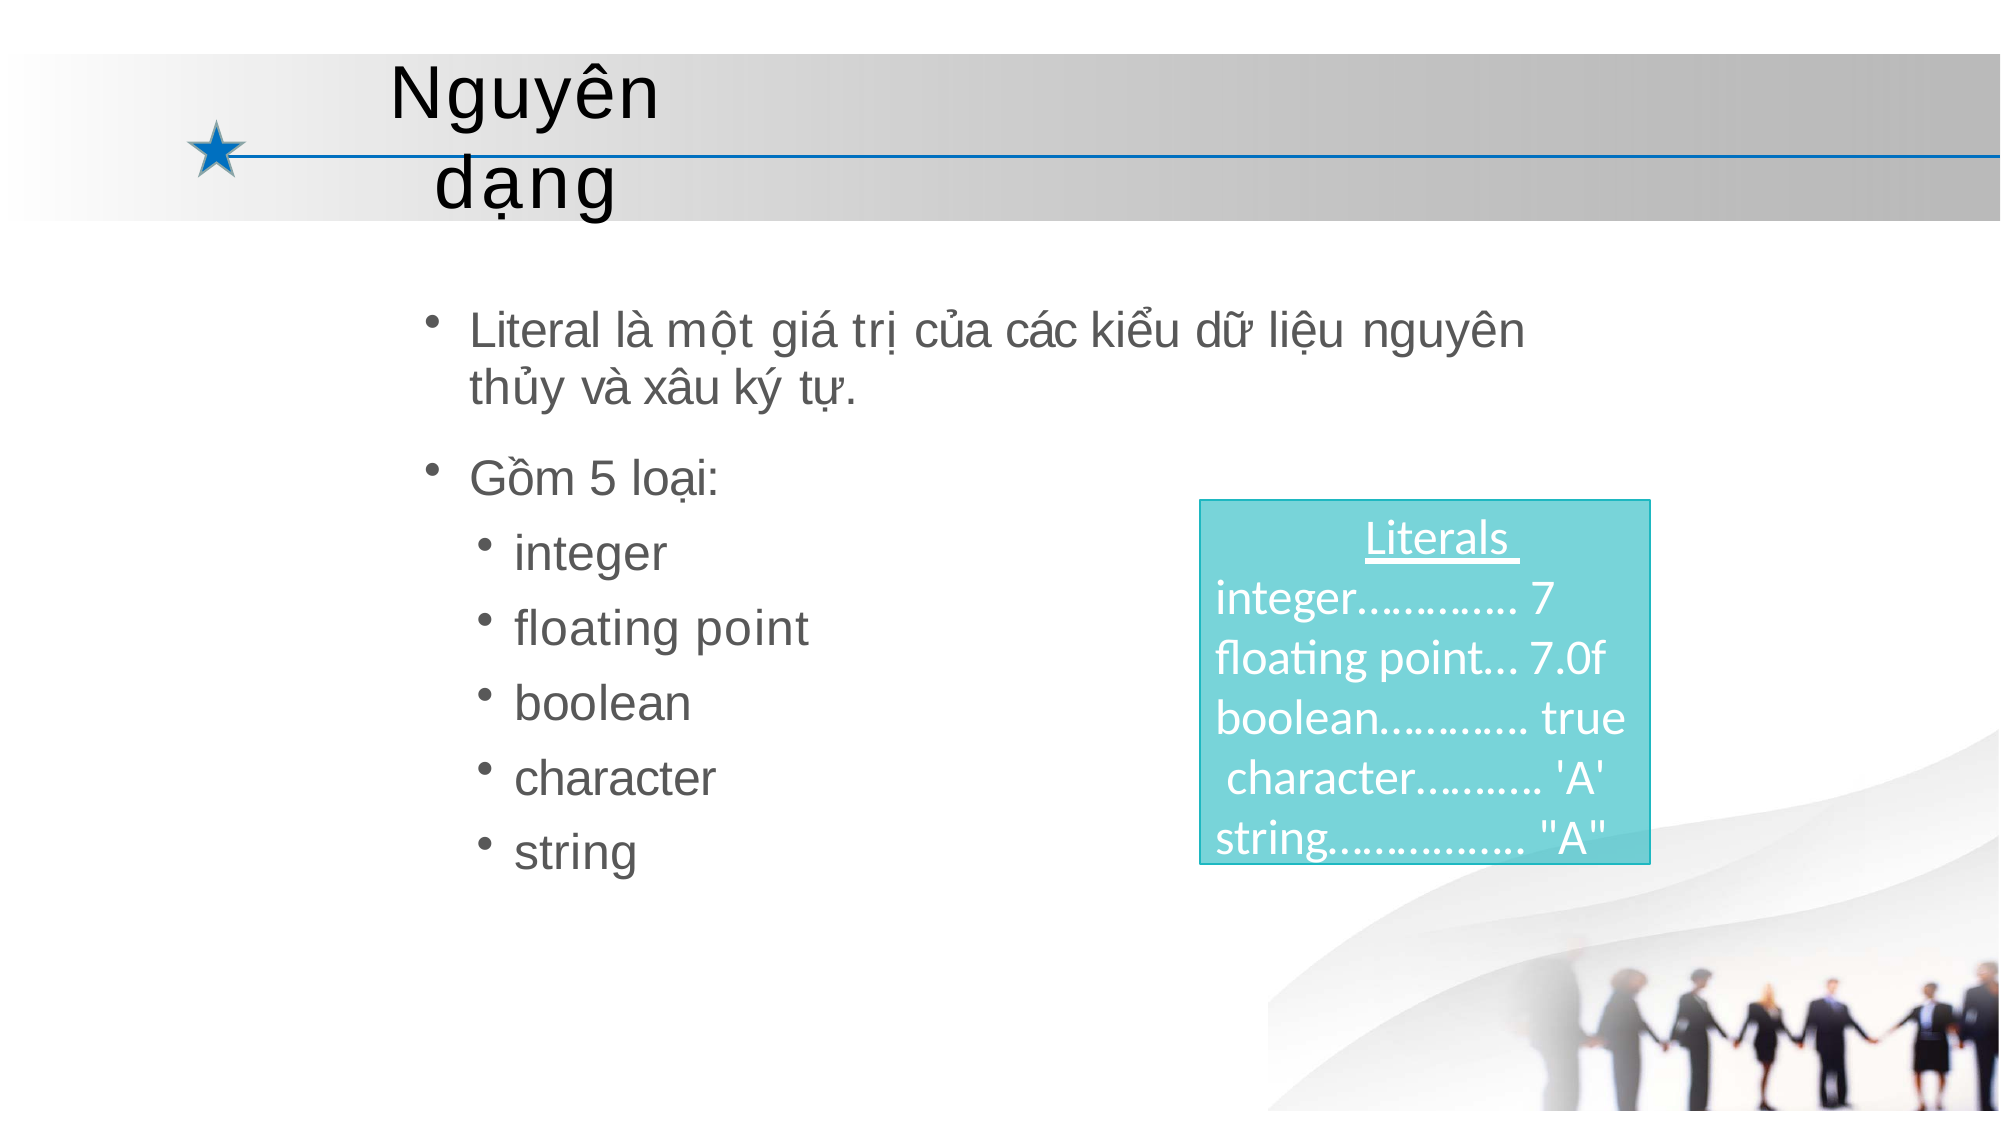

# Nguyên dạng
Literal là một giá trị của các kiểu dữ liệu nguyên
thủy và xâu ký tự.
Gồm 5 loại:
integer
floating point
boolean
character
string
Literals  integer………….. 7  floating point… 7.0f  boolean…………. true  character…….…. 'A'  string………...….. "A"
21